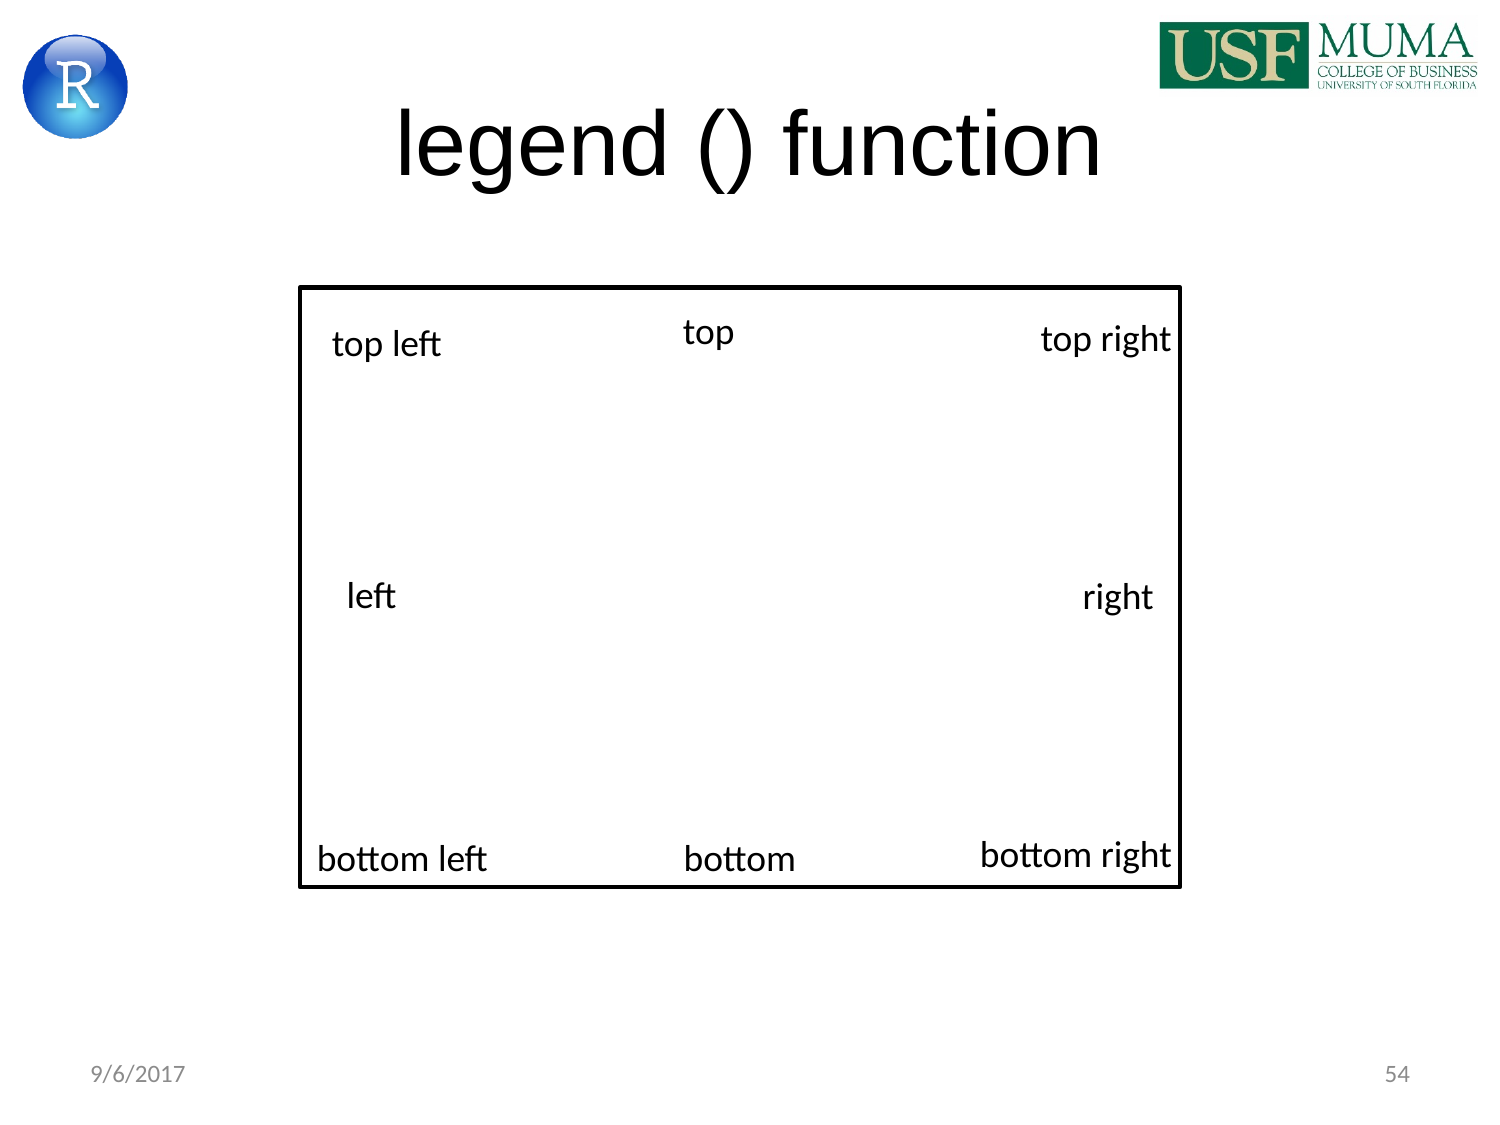

# legend () function

top
top right
top left
left
right
bottom right
bottom left
bottom
9/6/2017
54